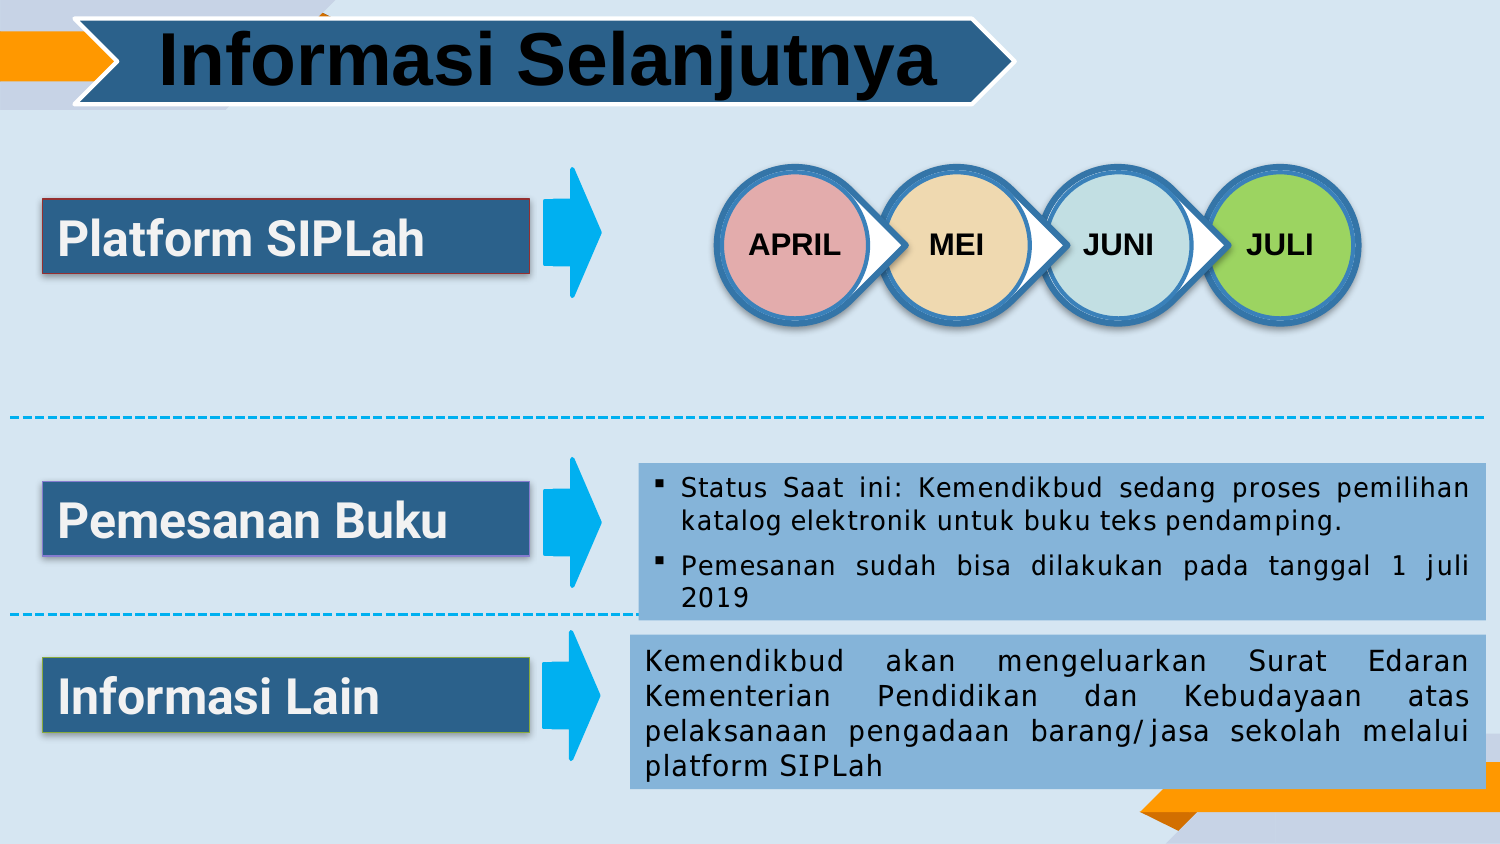

Informasi Selanjutnya
JULI
JUNI
MEI
APRIL

Platform SIPLah

Status Saat ini: Kemendikbud sedang proses pemilihan katalog elektronik untuk buku teks pendamping.
Pemesanan sudah bisa dilakukan pada tanggal 1 juli 2019
Pemesanan Buku

Kemendikbud akan mengeluarkan Surat Edaran Kementerian Pendidikan dan Kebudayaan atas pelaksanaan pengadaan barang/jasa sekolah melalui platform SIPLah
Informasi Lain